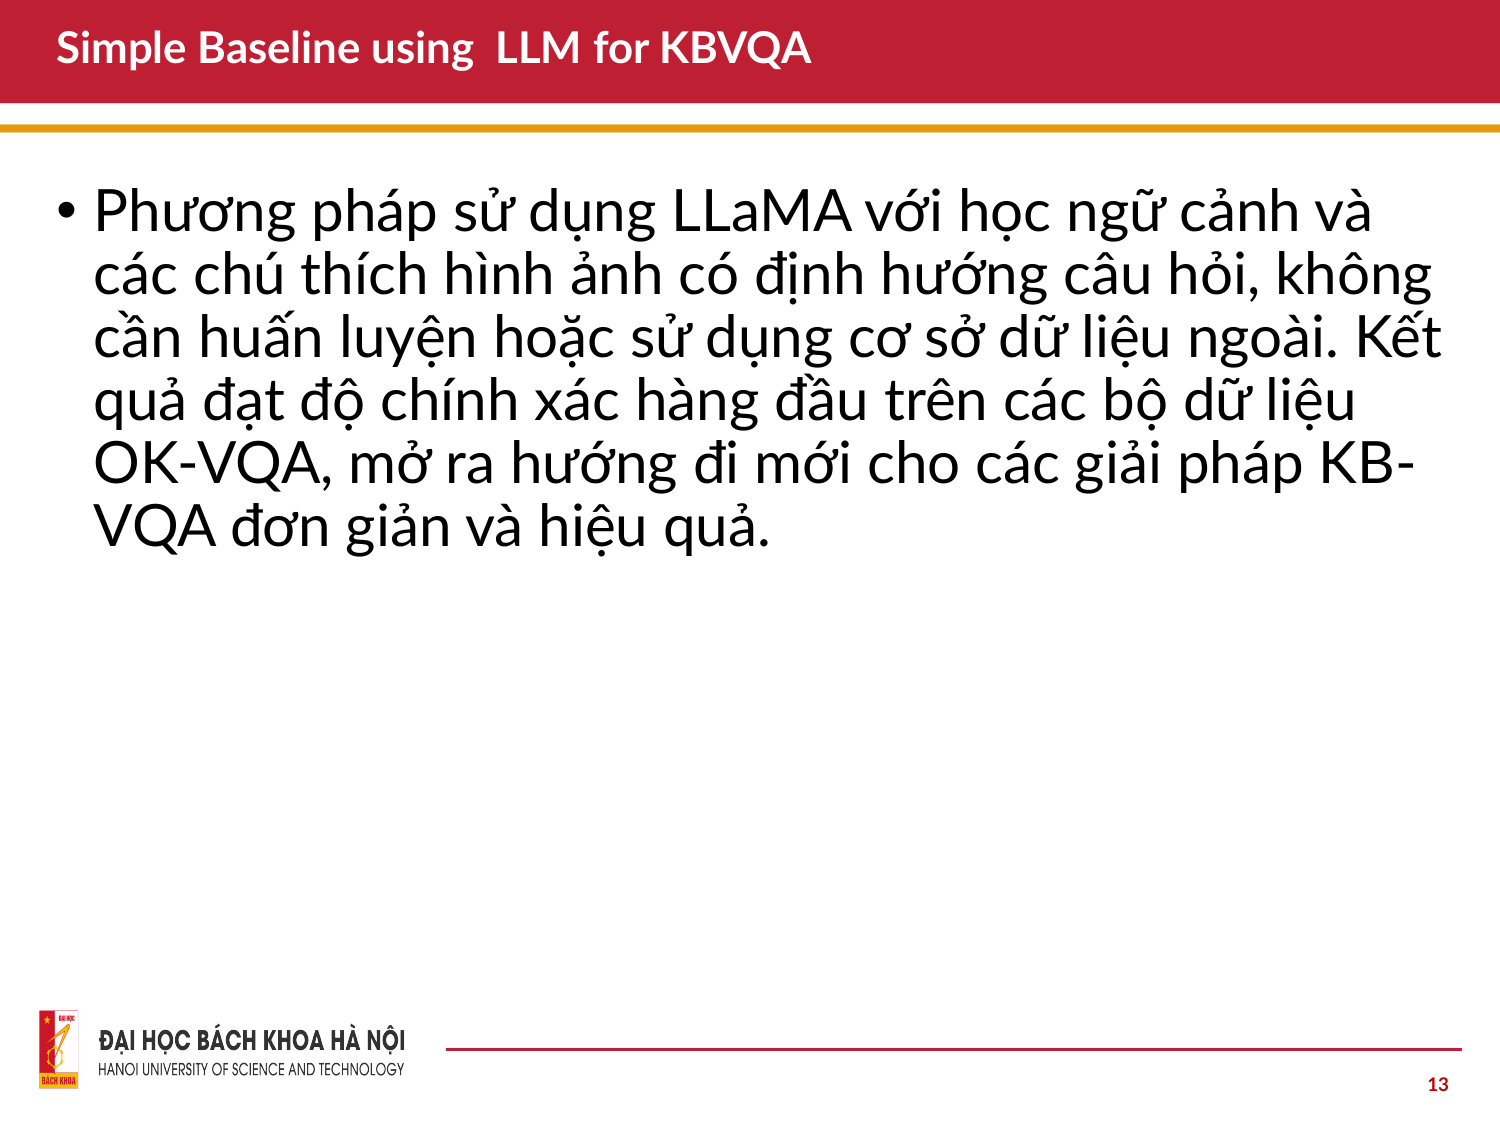

# Simple Baseline using  LLM for KBVQA
Phương pháp sử dụng LLaMA với học ngữ cảnh và các chú thích hình ảnh có định hướng câu hỏi, không cần huấn luyện hoặc sử dụng cơ sở dữ liệu ngoài. Kết quả đạt độ chính xác hàng đầu trên các bộ dữ liệu OK-VQA, mở ra hướng đi mới cho các giải pháp KB-VQA đơn giản và hiệu quả.
13